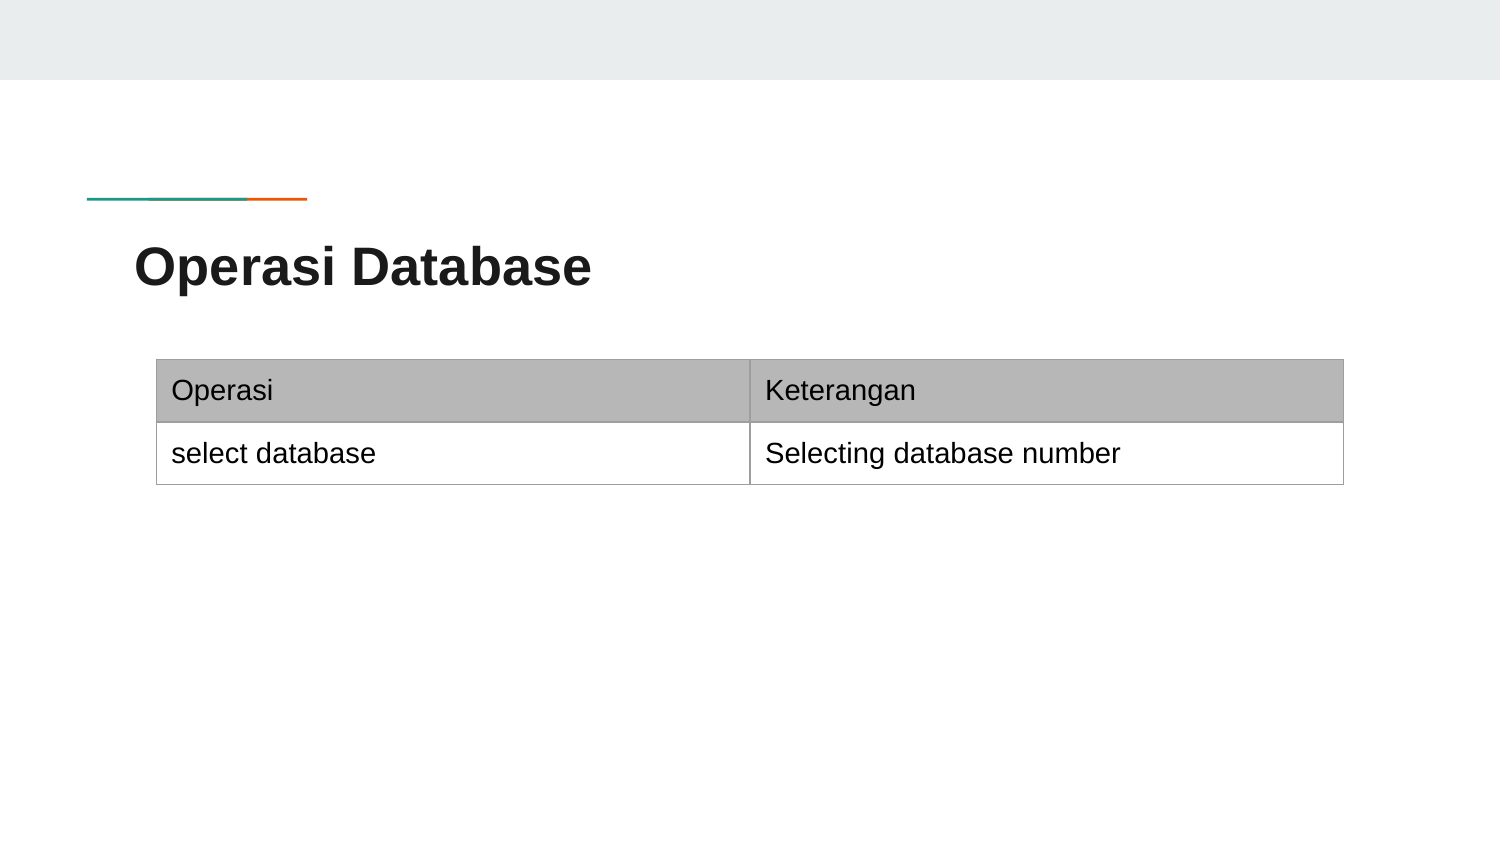

# Operasi Database
| Operasi | Keterangan |
| --- | --- |
| select database | Selecting database number |